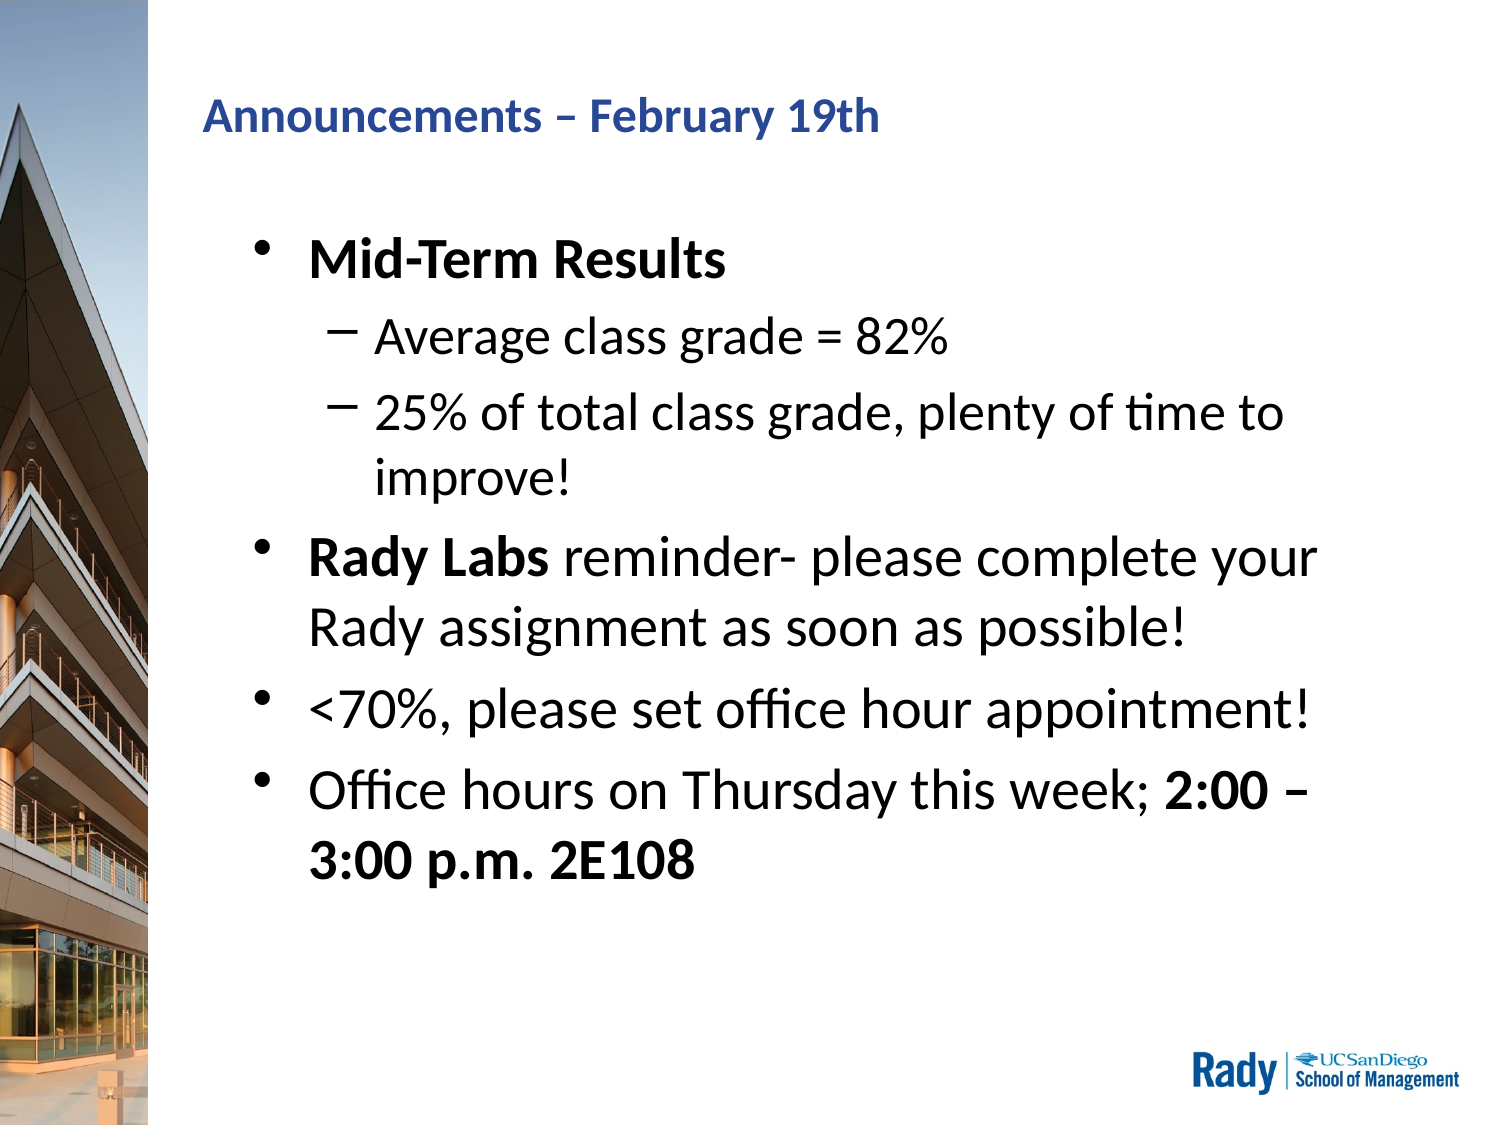

# Announcements – February 19th
Mid-Term Results
Average class grade = 82%
25% of total class grade, plenty of time to improve!
Rady Labs reminder- please complete your Rady assignment as soon as possible!
<70%, please set office hour appointment!
Office hours on Thursday this week; 2:00 – 3:00 p.m. 2E108